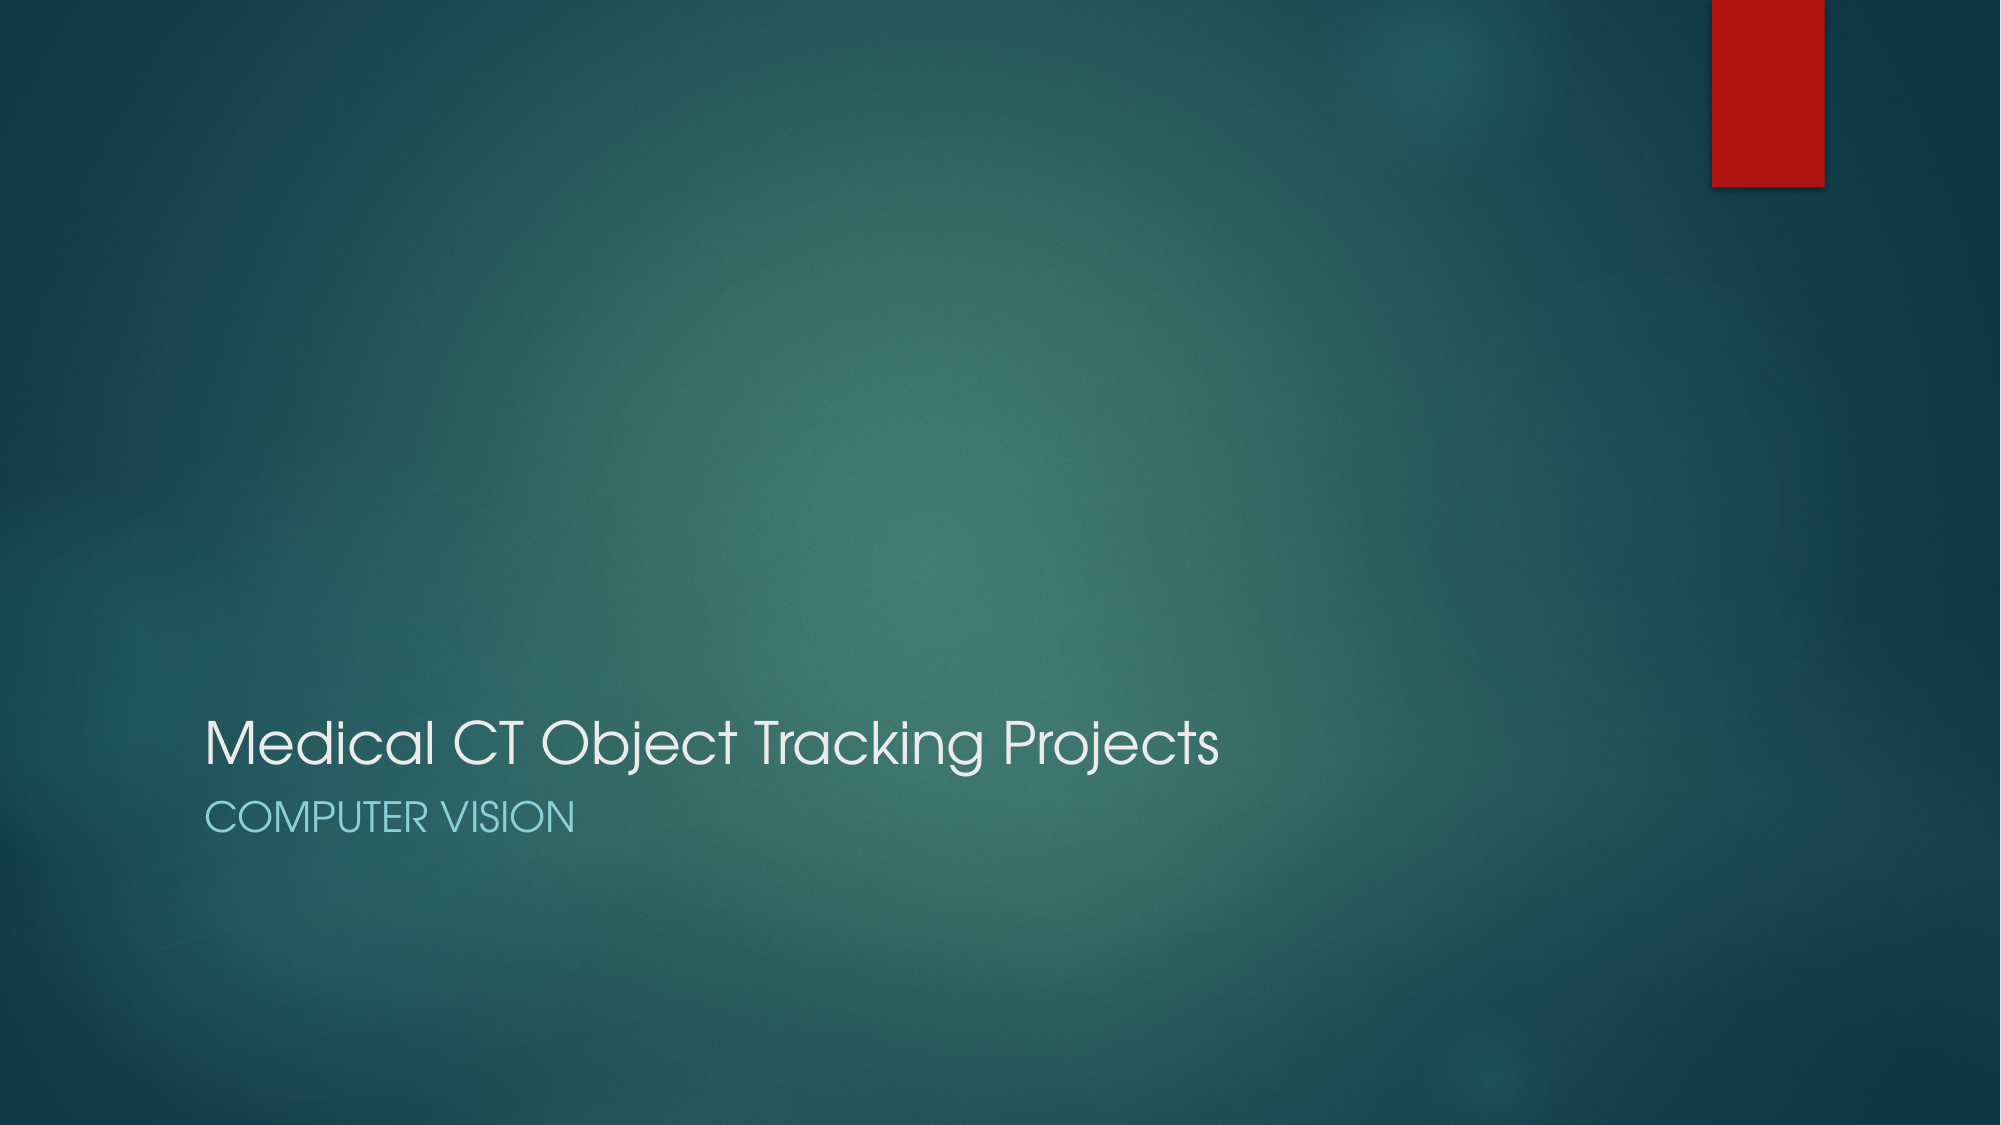

# Medical CT Object Tracking Projects
COMPUTER vision